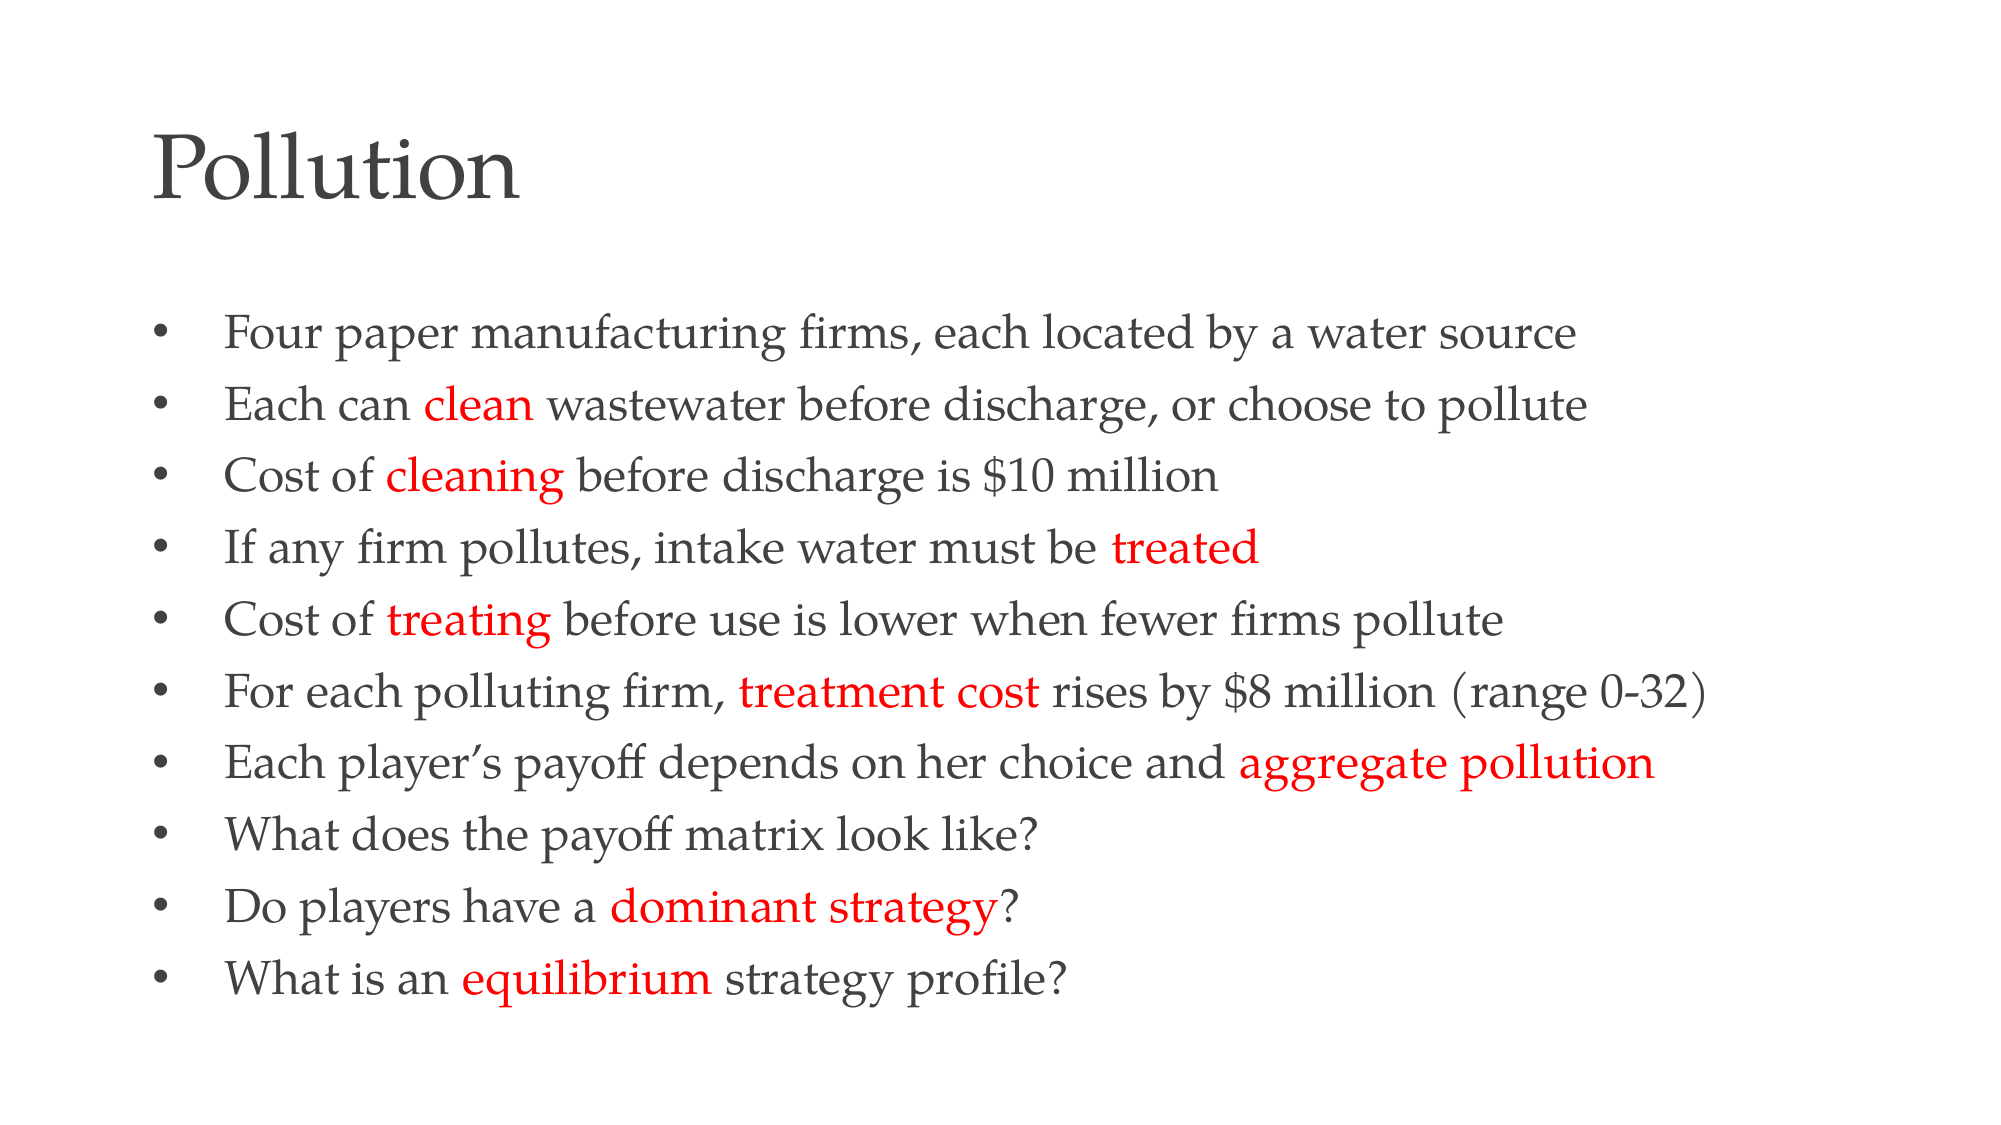

# Pollution
Four paper manufacturing firms, each located by a water source
Each can clean wastewater before discharge, or choose to pollute
Cost of cleaning before discharge is $10 million
If any firm pollutes, intake water must be treated
Cost of treating before use is lower when fewer firms pollute
For each polluting firm, treatment cost rises by $8 million (range 0-32)
Each player’s payoff depends on her choice and aggregate pollution
What does the payoff matrix look like?
Do players have a dominant strategy?
What is an equilibrium strategy profile?